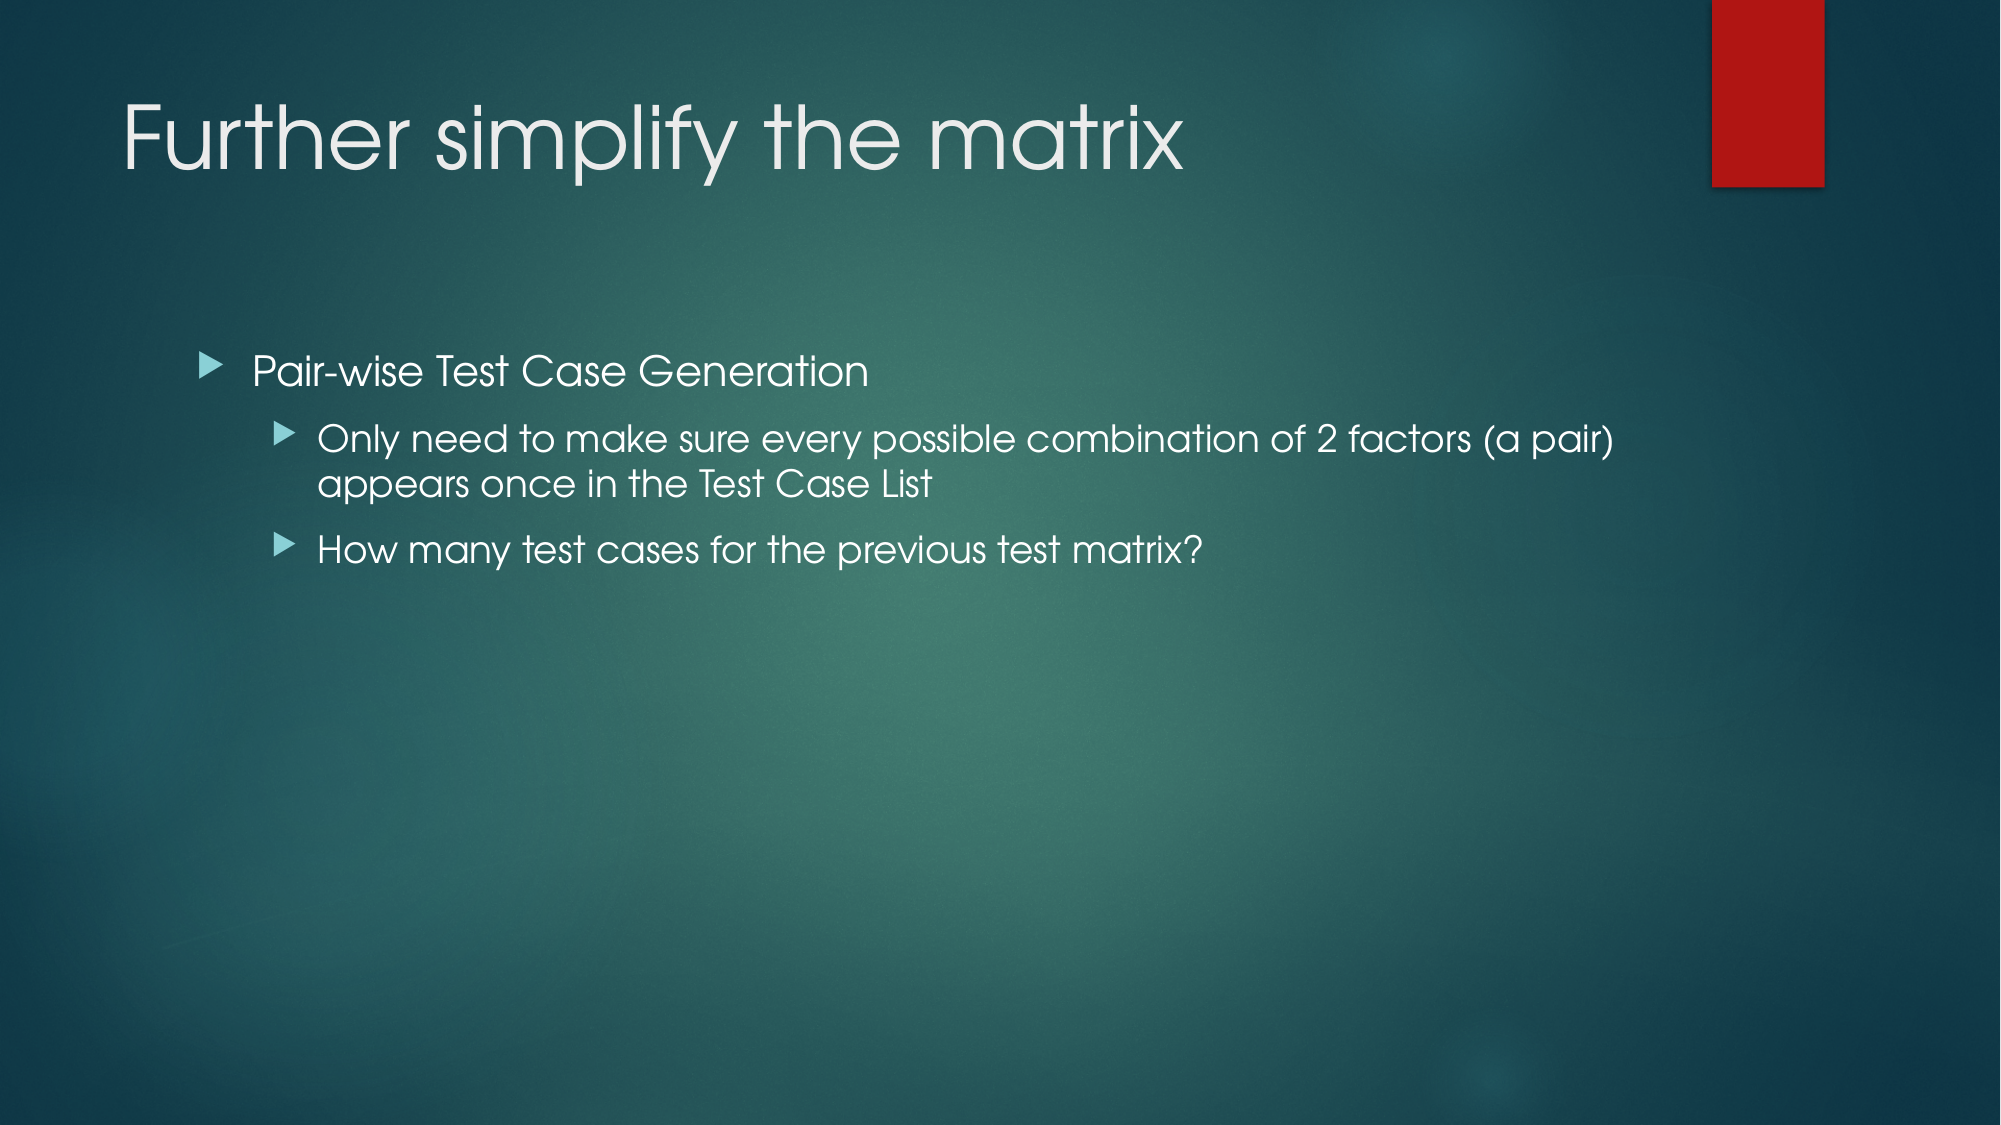

# Further simplify the matrix
Pair-wise Test Case Generation
Only need to make sure every possible combination of 2 factors (a pair) appears once in the Test Case List
How many test cases for the previous test matrix?